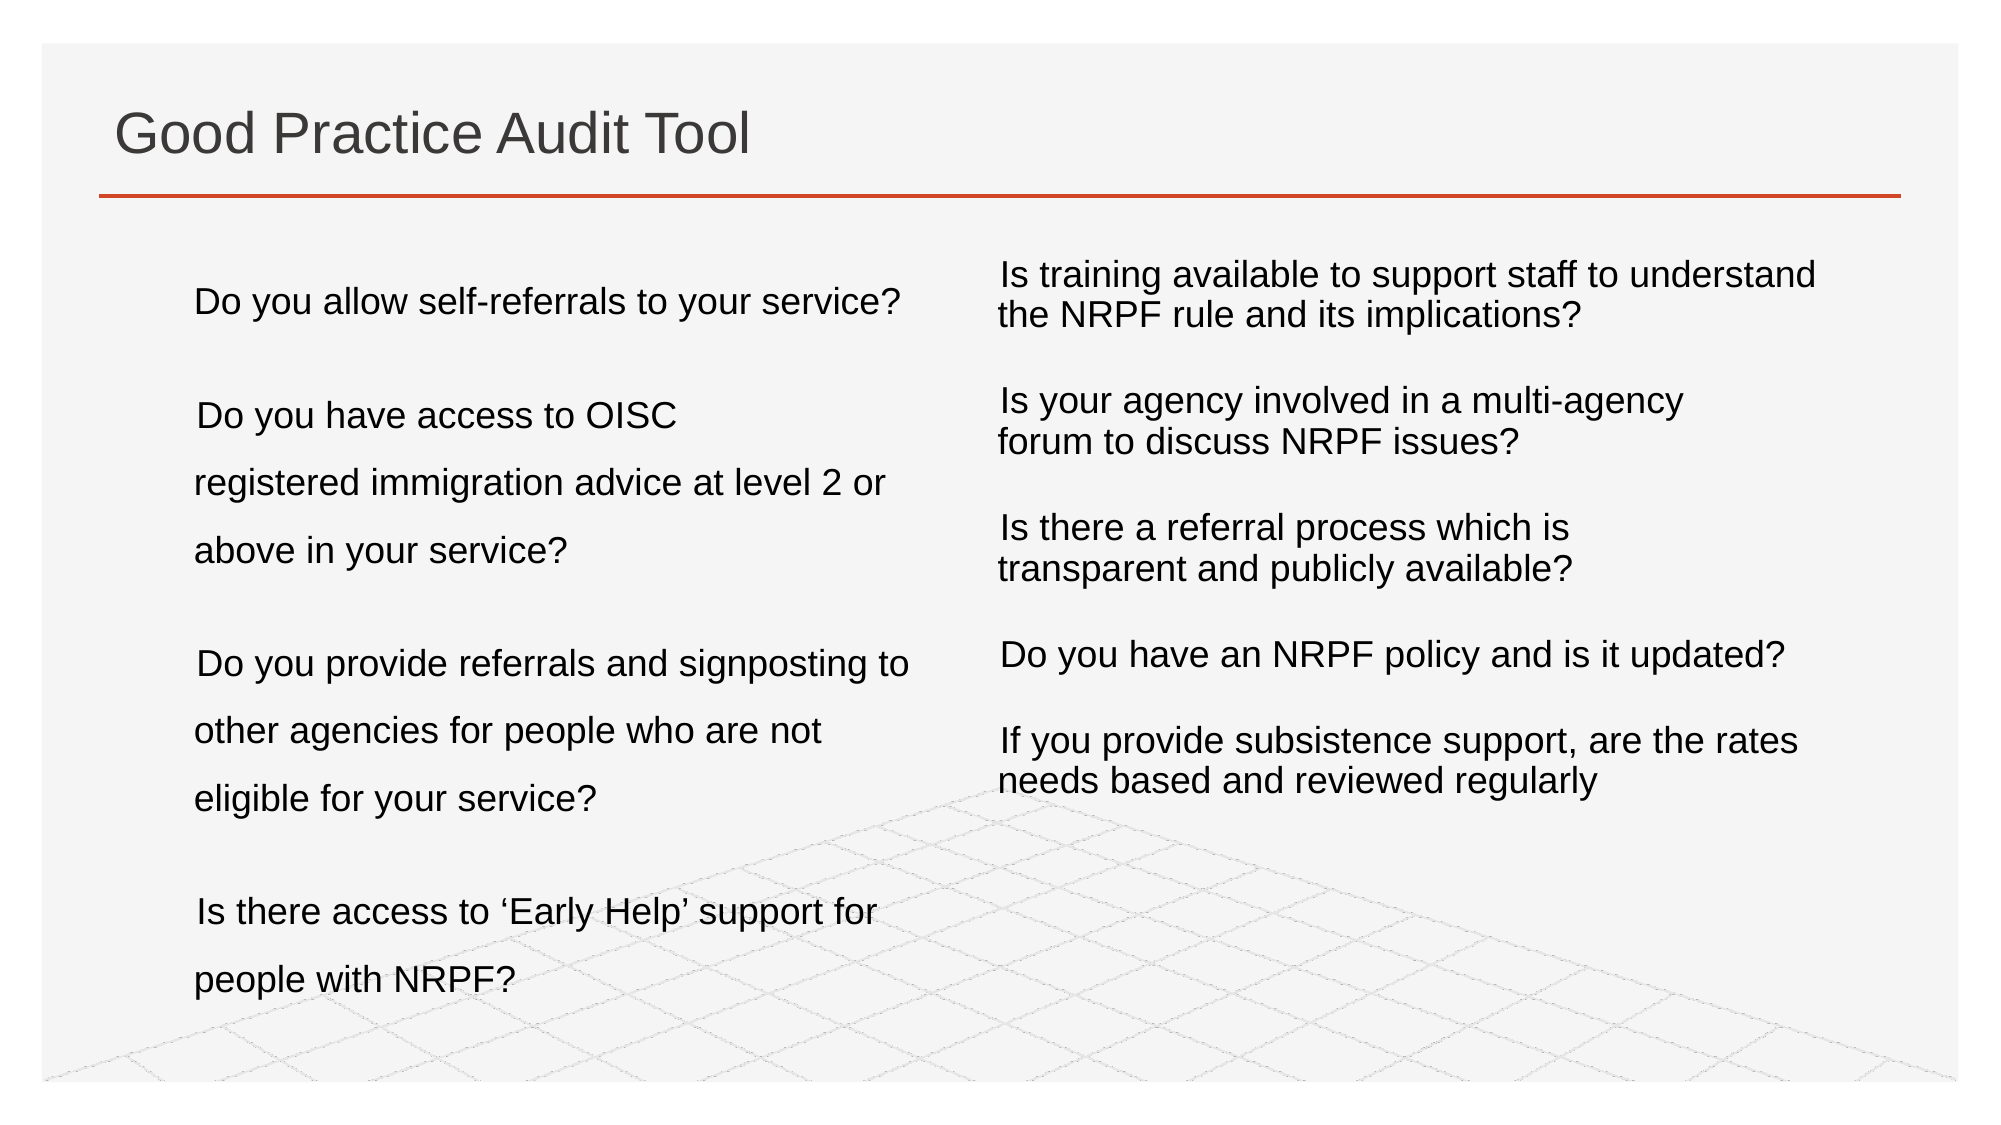

# Good Practice Audit Tool
Do you allow self-referrals to your service?
Do you have access to OISC registered immigration advice at level 2 or above in your service?
Do you provide referrals and signposting to other agencies for people who are not eligible for your service?
Is there access to ‘Early Help’ support for people with NRPF?

Is training available to support staff to understand the NRPF rule and its implications?
Is your agency involved in a multi-agency forum to discuss NRPF issues?
Is there a referral process which is transparent and publicly available?
Do you have an NRPF policy and is it updated?
If you provide subsistence support, are the rates needs based and reviewed regularly